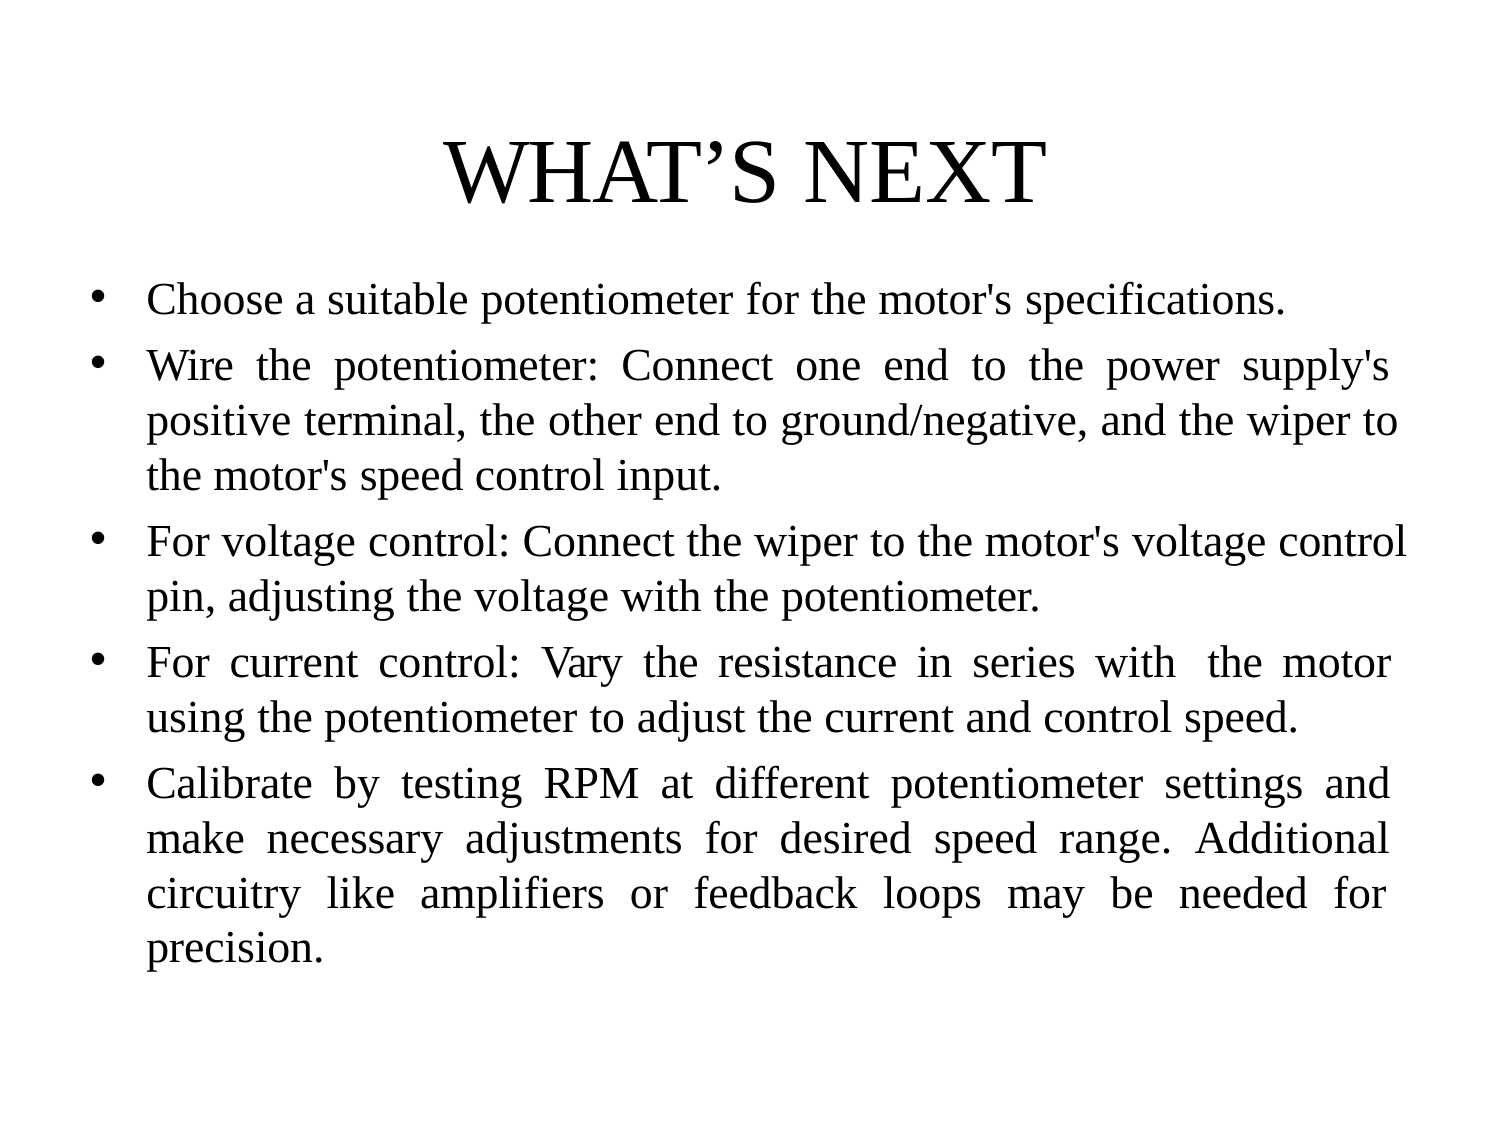

# WHAT’S NEXT
Choose a suitable potentiometer for the motor's specifications.
Wire the potentiometer: Connect one end to the power supply's  positive terminal, the other end to ground/negative, and the wiper to  the motor's speed control input.
For voltage control: Connect the wiper to the motor's voltage control
pin, adjusting the voltage with the potentiometer.
For current control: Vary the resistance in series with the motor  using the potentiometer to adjust the current and control speed.
Calibrate by testing RPM at different potentiometer settings and  make necessary adjustments for desired speed range. Additional  circuitry like amplifiers or feedback loops may be needed for  precision.